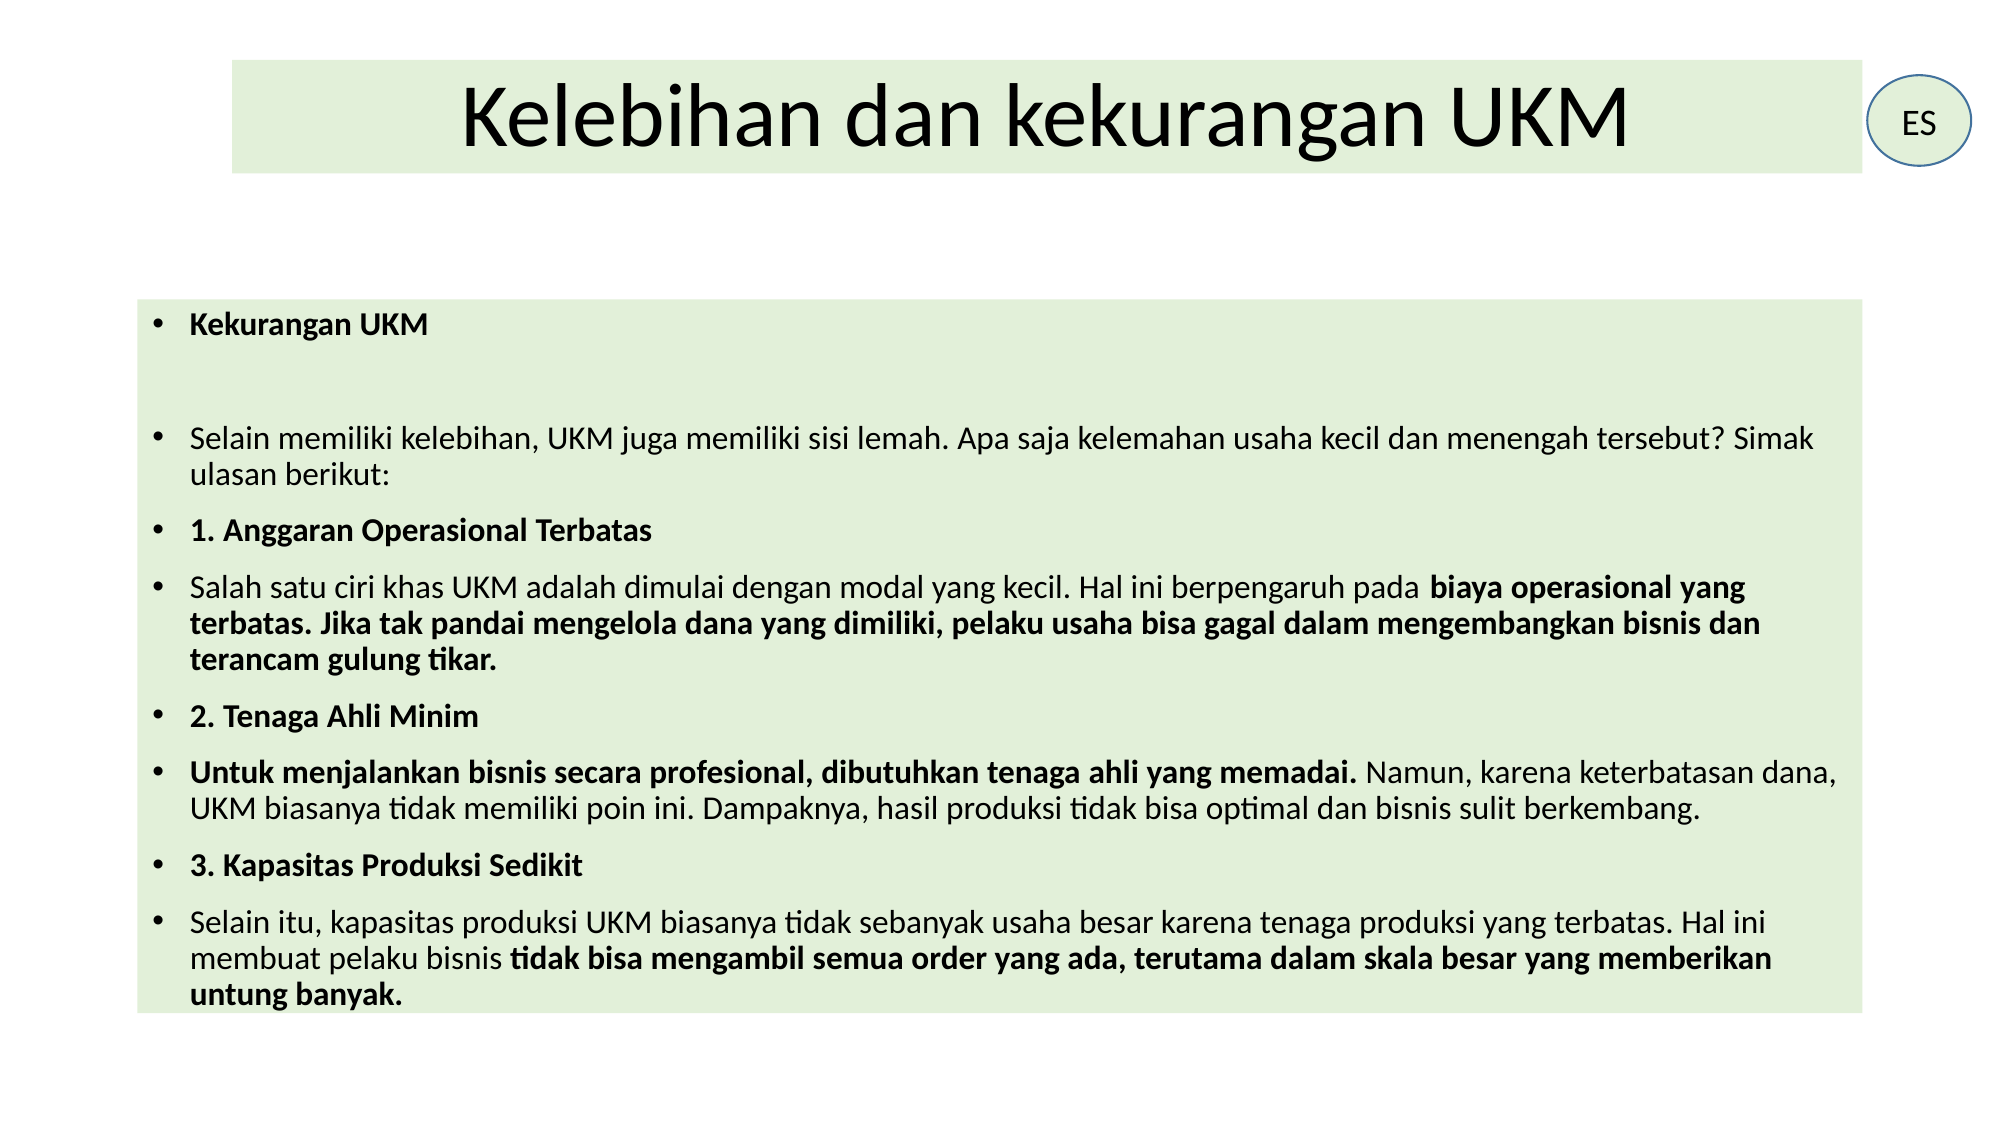

# Kelebihan dan kekurangan UKM
ES
Kekurangan UKM

Selain memiliki kelebihan, UKM juga memiliki sisi lemah. Apa saja kelemahan usaha kecil dan menengah tersebut? Simak ulasan berikut:
1. Anggaran Operasional Terbatas
Salah satu ciri khas UKM adalah dimulai dengan modal yang kecil. Hal ini berpengaruh pada biaya operasional yang terbatas. Jika tak pandai mengelola dana yang dimiliki, pelaku usaha bisa gagal dalam mengembangkan bisnis dan terancam gulung tikar.
2. Tenaga Ahli Minim
Untuk menjalankan bisnis secara profesional, dibutuhkan tenaga ahli yang memadai. Namun, karena keterbatasan dana, UKM biasanya tidak memiliki poin ini. Dampaknya, hasil produksi tidak bisa optimal dan bisnis sulit berkembang.
3. Kapasitas Produksi Sedikit
Selain itu, kapasitas produksi UKM biasanya tidak sebanyak usaha besar karena tenaga produksi yang terbatas. Hal ini membuat pelaku bisnis tidak bisa mengambil semua order yang ada, terutama dalam skala besar yang memberikan untung banyak.